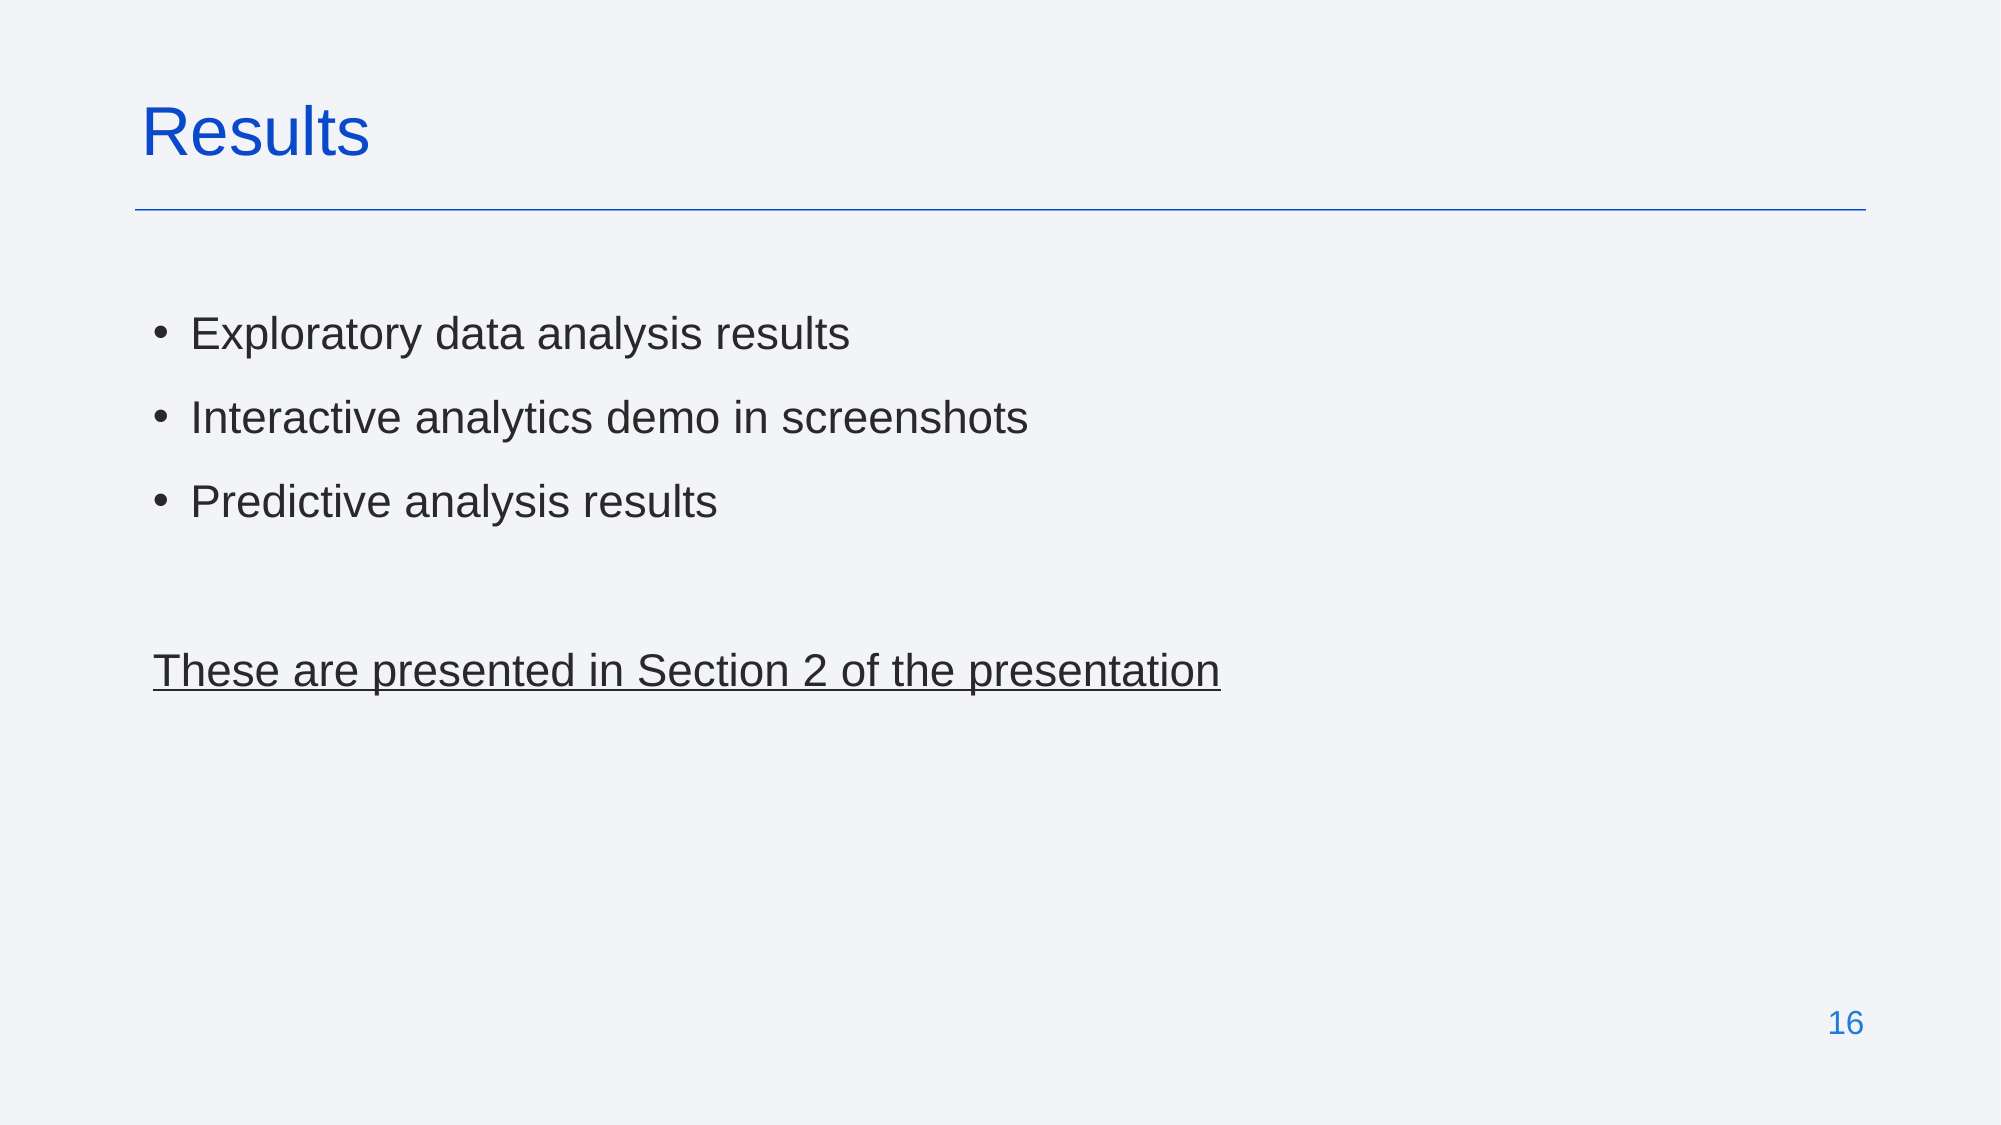

Results
Exploratory data analysis results
Interactive analytics demo in screenshots
Predictive analysis results

These are presented in Section 2 of the presentation

16